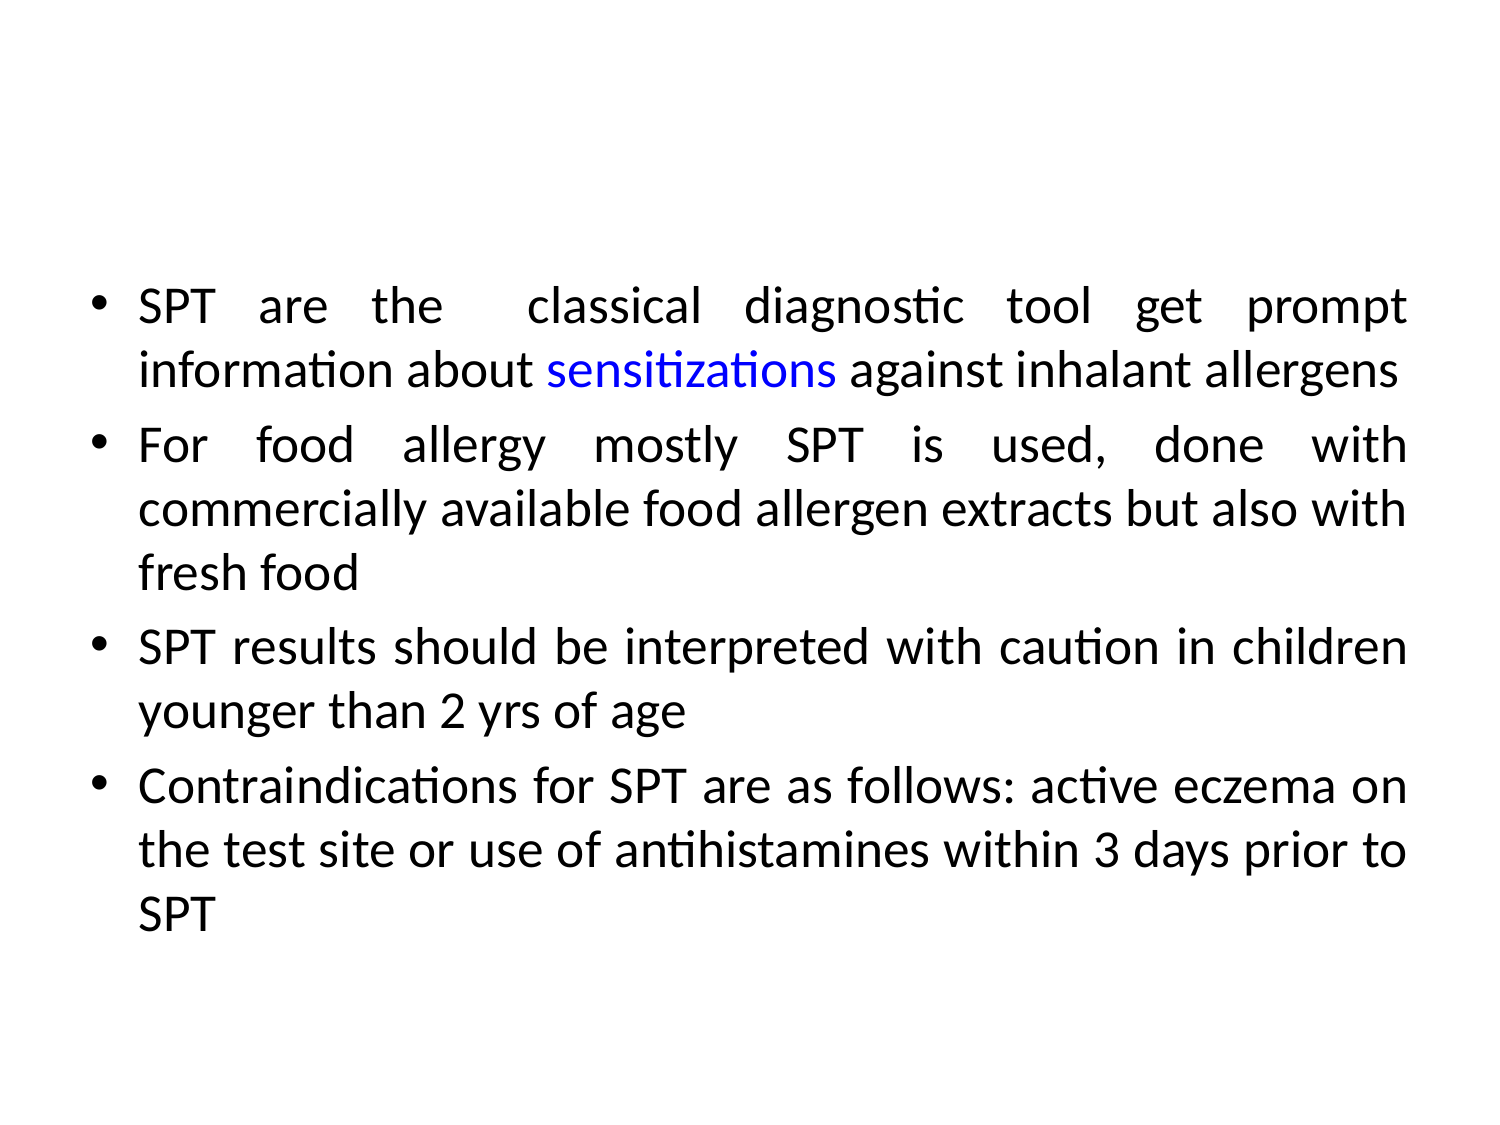

#
SPT are the  classical diagnostic tool get prompt information about sensitizations against inhalant allergens
For food allergy mostly SPT is used, done with commercially available food allergen extracts but also with fresh food
SPT results should be interpreted with caution in children younger than 2 yrs of age
Contraindications for SPT are as follows: active eczema on the test site or use of antihistamines within 3 days prior to SPT